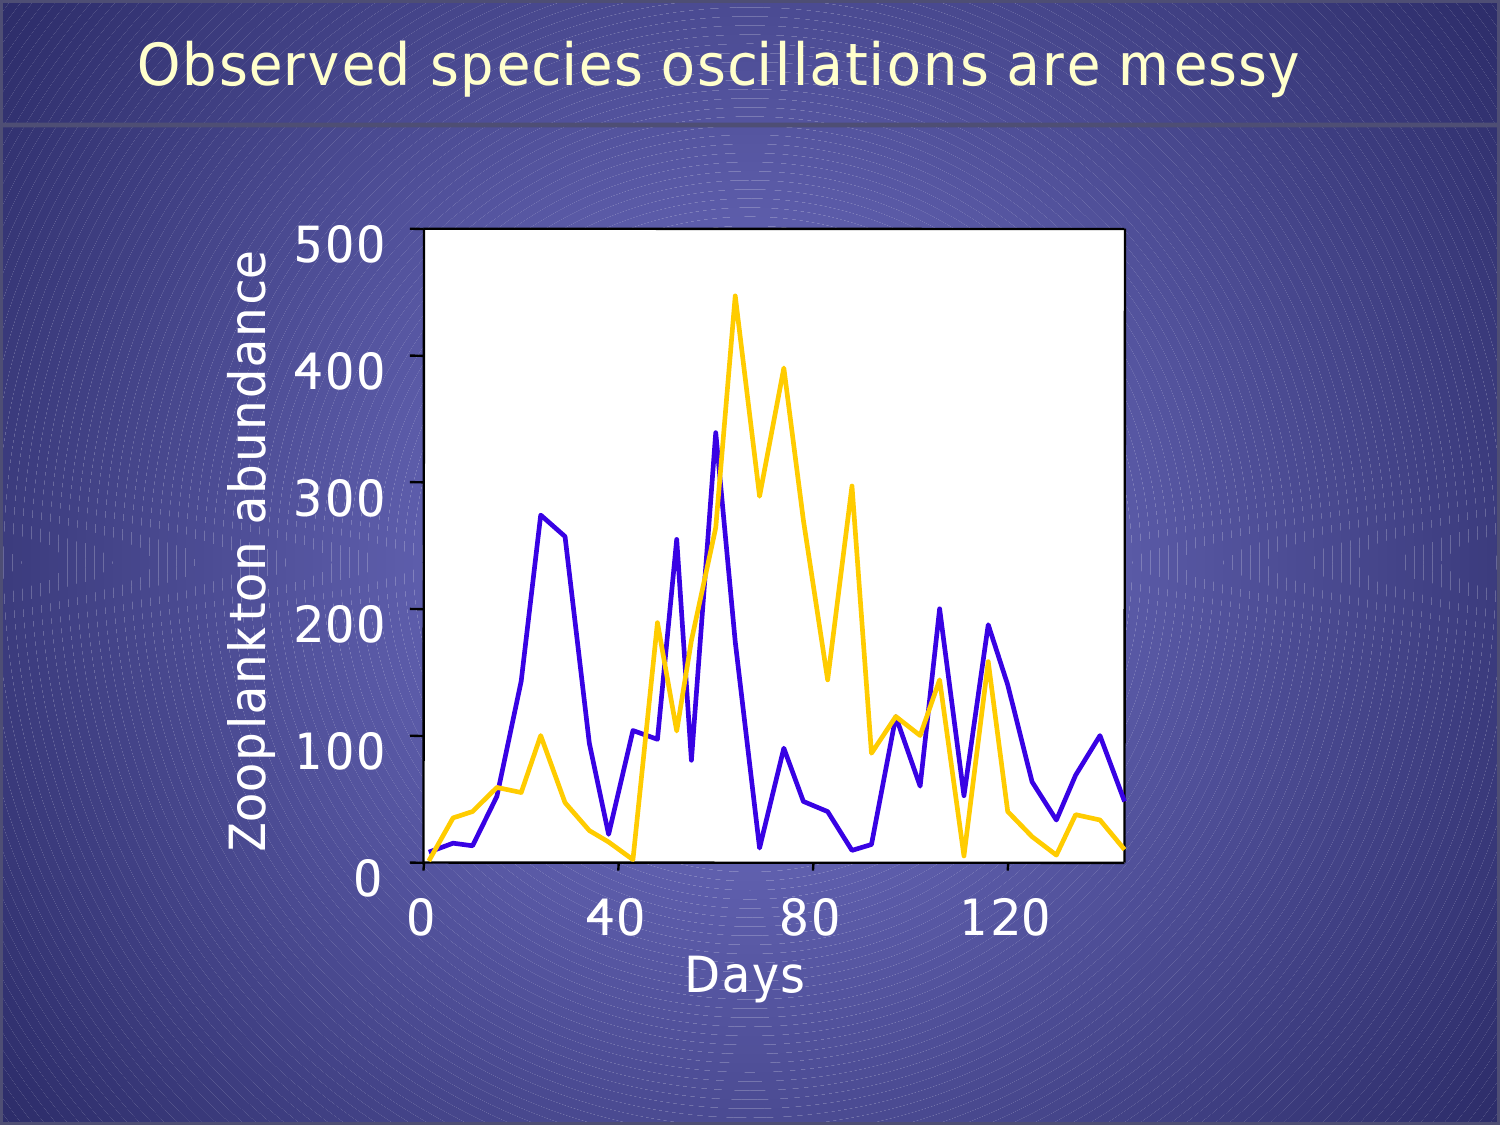

Observed species oscillations are messy

500

400

300

200

100

0

0
40
80
120
Zooplankton abundance
Days